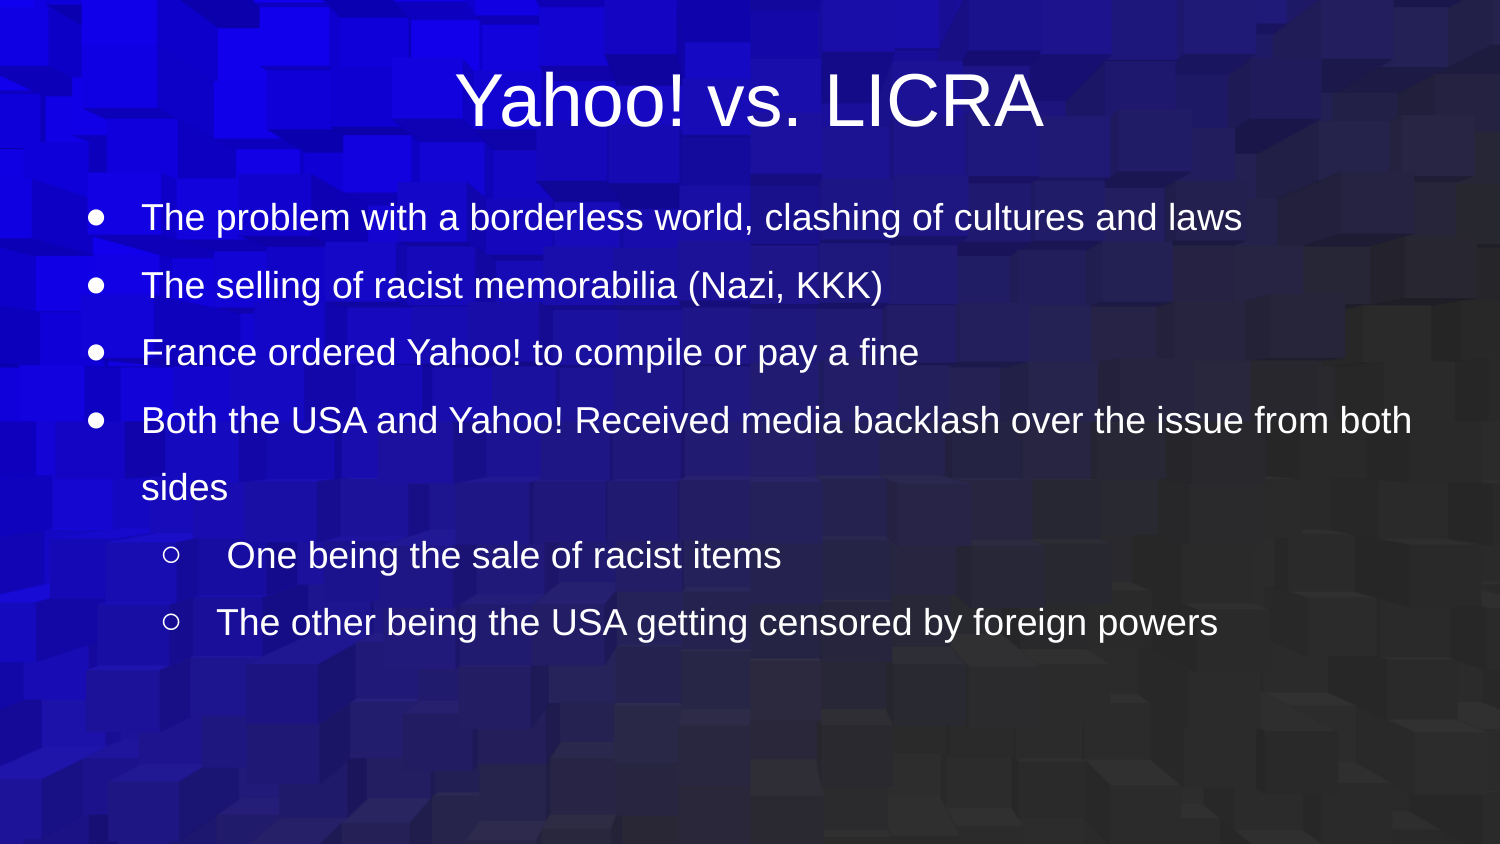

# Yahoo! vs. LICRA
The problem with a borderless world, clashing of cultures and laws
The selling of racist memorabilia (Nazi, KKK)
France ordered Yahoo! to compile or pay a fine
Both the USA and Yahoo! Received media backlash over the issue from both sides
 One being the sale of racist items
The other being the USA getting censored by foreign powers